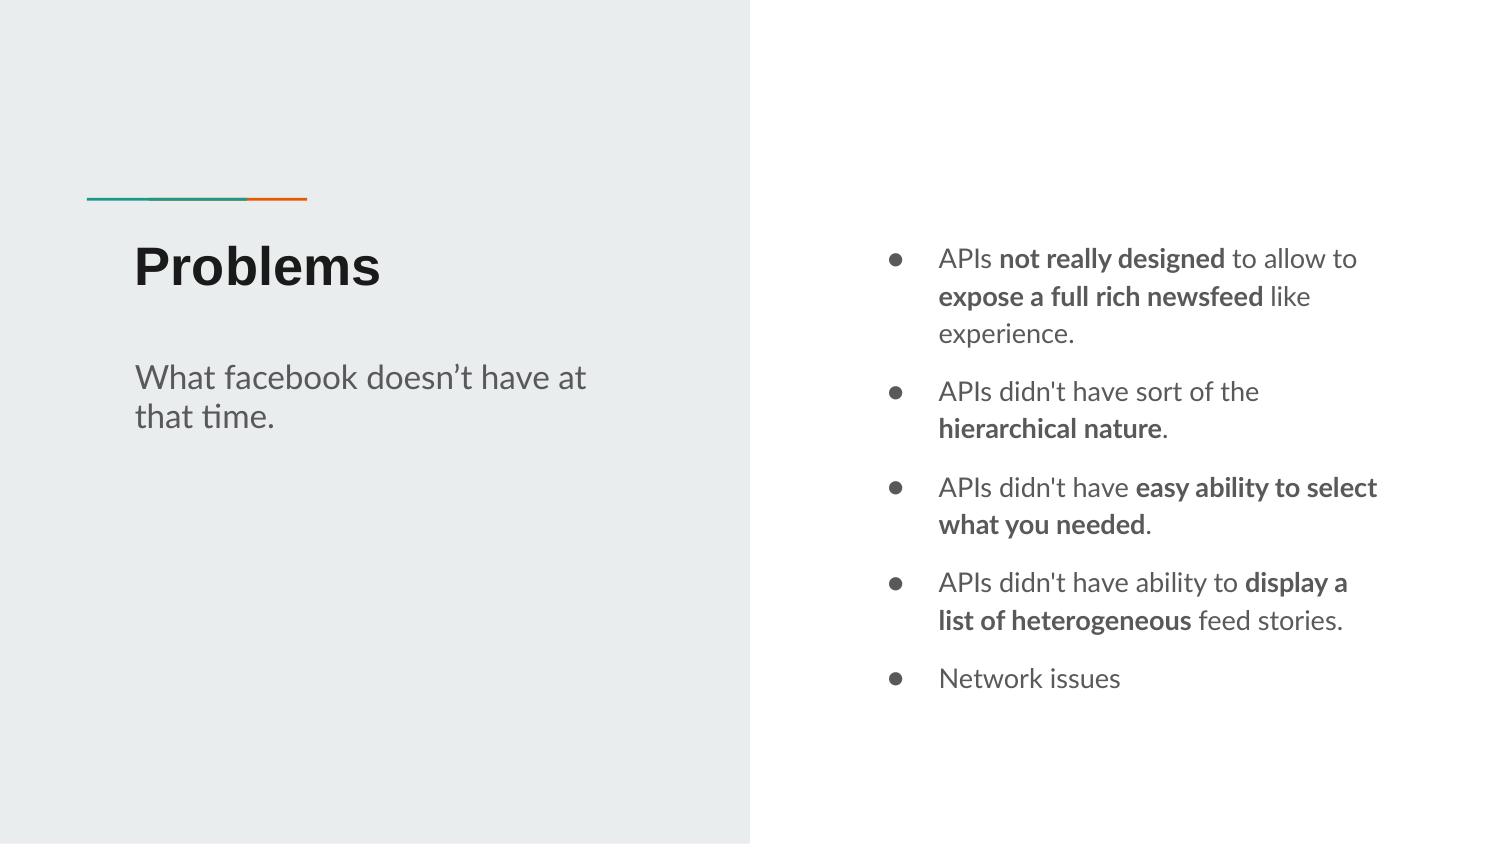

# Problems
APIs not really designed to allow to expose a full rich newsfeed like experience.
APIs didn't have sort of the hierarchical nature.
APIs didn't have easy ability to select what you needed.
APIs didn't have ability to display a list of heterogeneous feed stories.
Network issues
What facebook doesn’t have at that time.